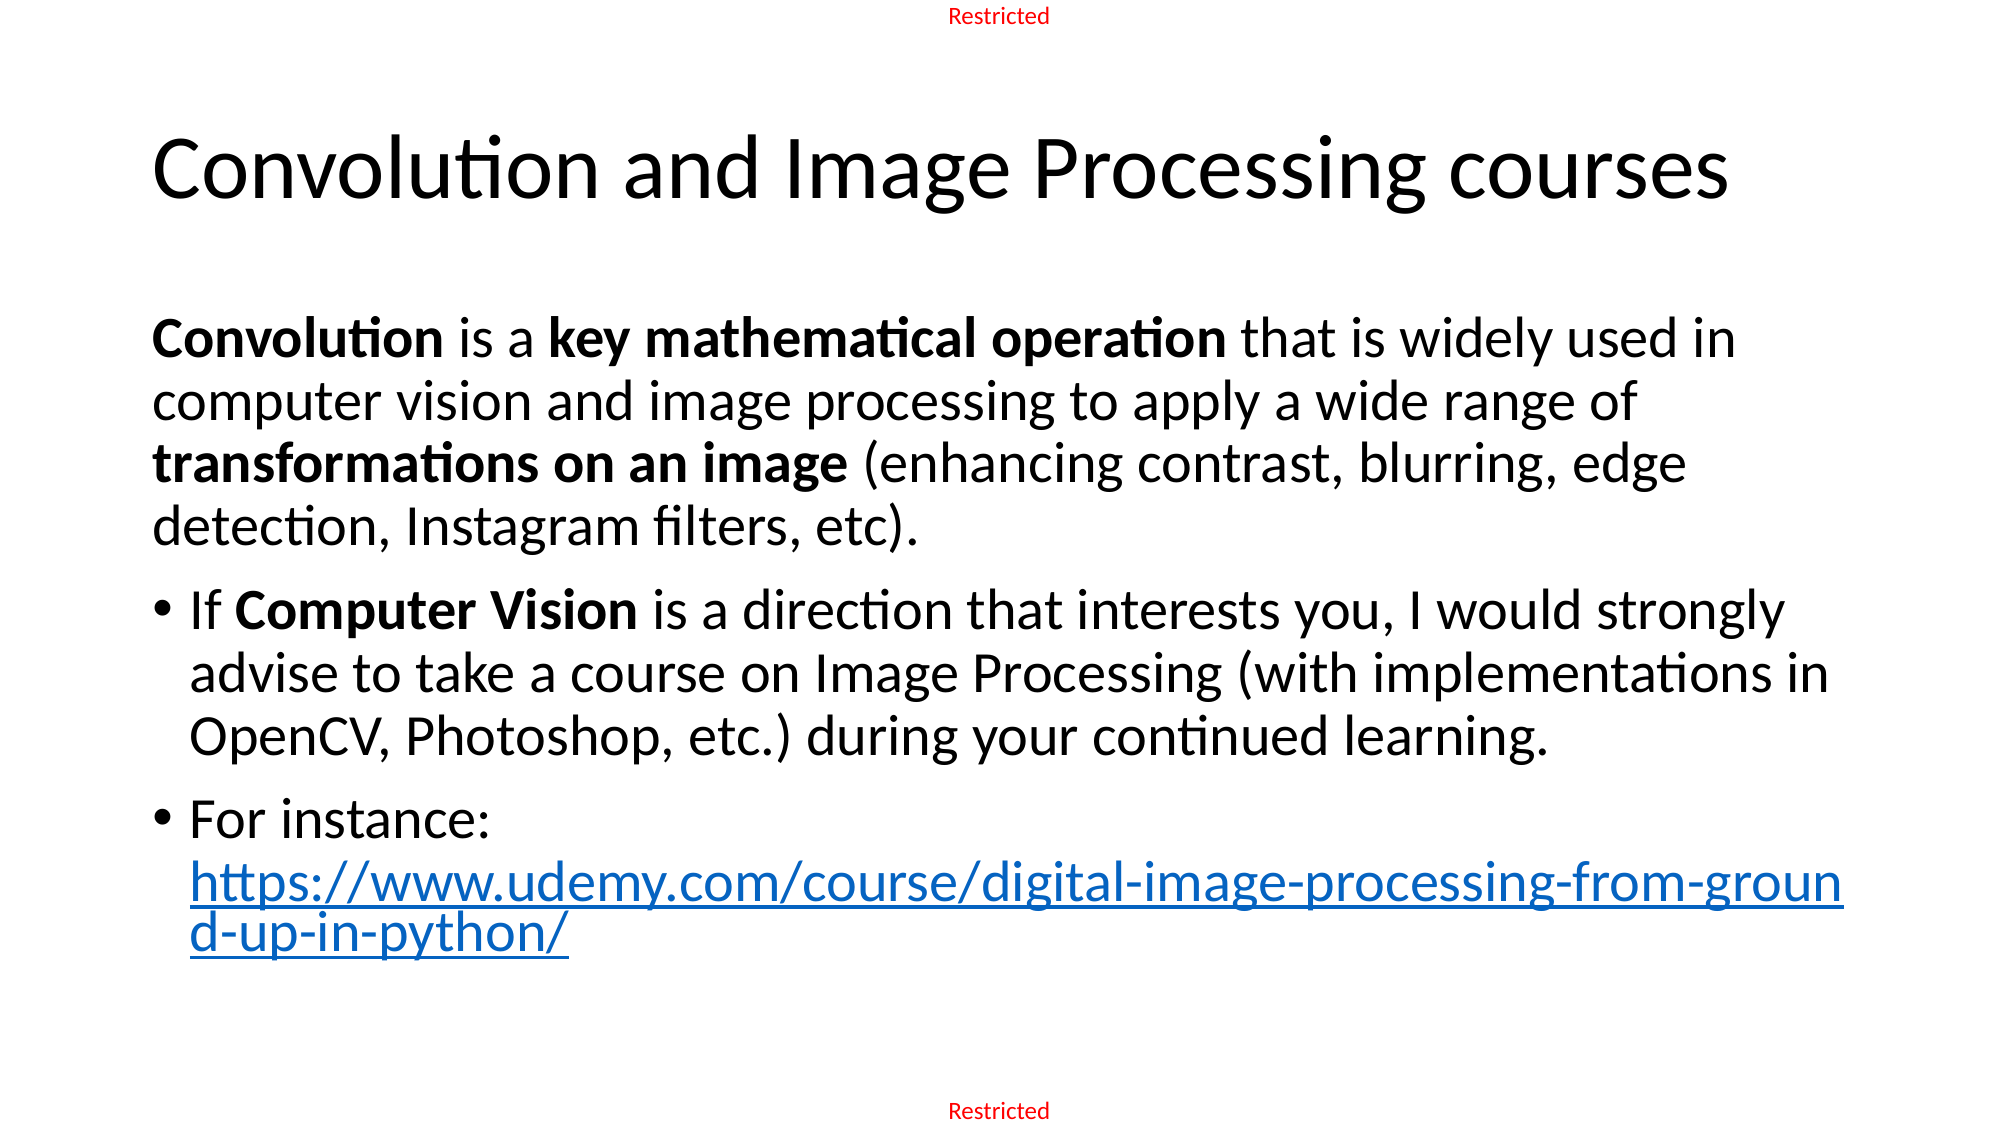

# Convolution and Image Processing courses
Convolution is a key mathematical operation that is widely used in computer vision and image processing to apply a wide range of transformations on an image (enhancing contrast, blurring, edge detection, Instagram filters, etc).
If Computer Vision is a direction that interests you, I would strongly advise to take a course on Image Processing (with implementations in OpenCV, Photoshop, etc.) during your continued learning.
For instance: https://www.udemy.com/course/digital-image-processing-from-ground-up-in-python/